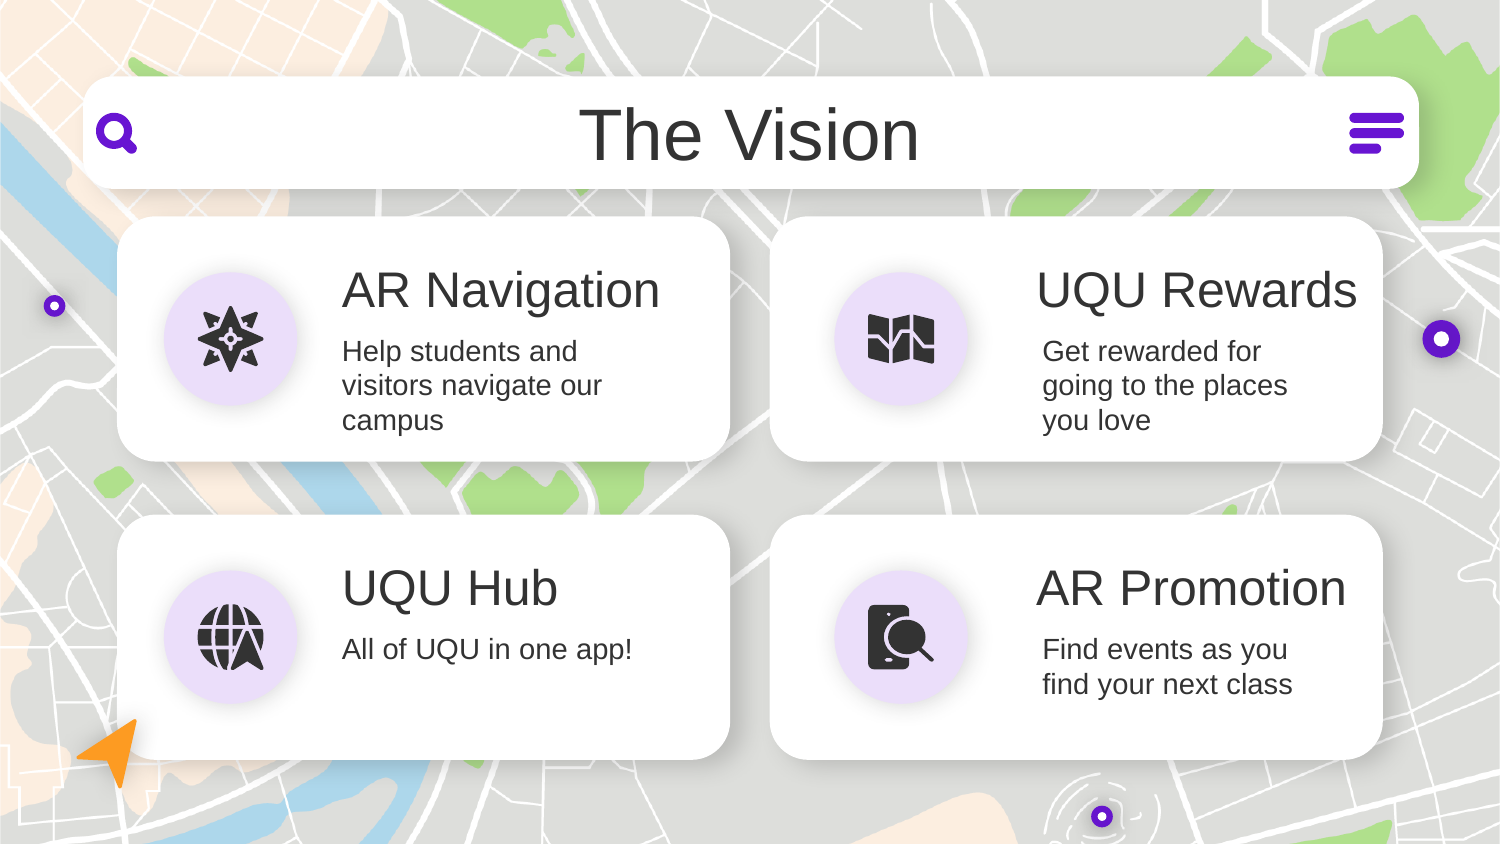

# The Vision

AR Navigation
UQU Rewards

Help students and visitors navigate our campus
Get rewarded for going to the places you love

UQU Hub
AR Promotion

All of UQU in one app!
Find events as you find your next class